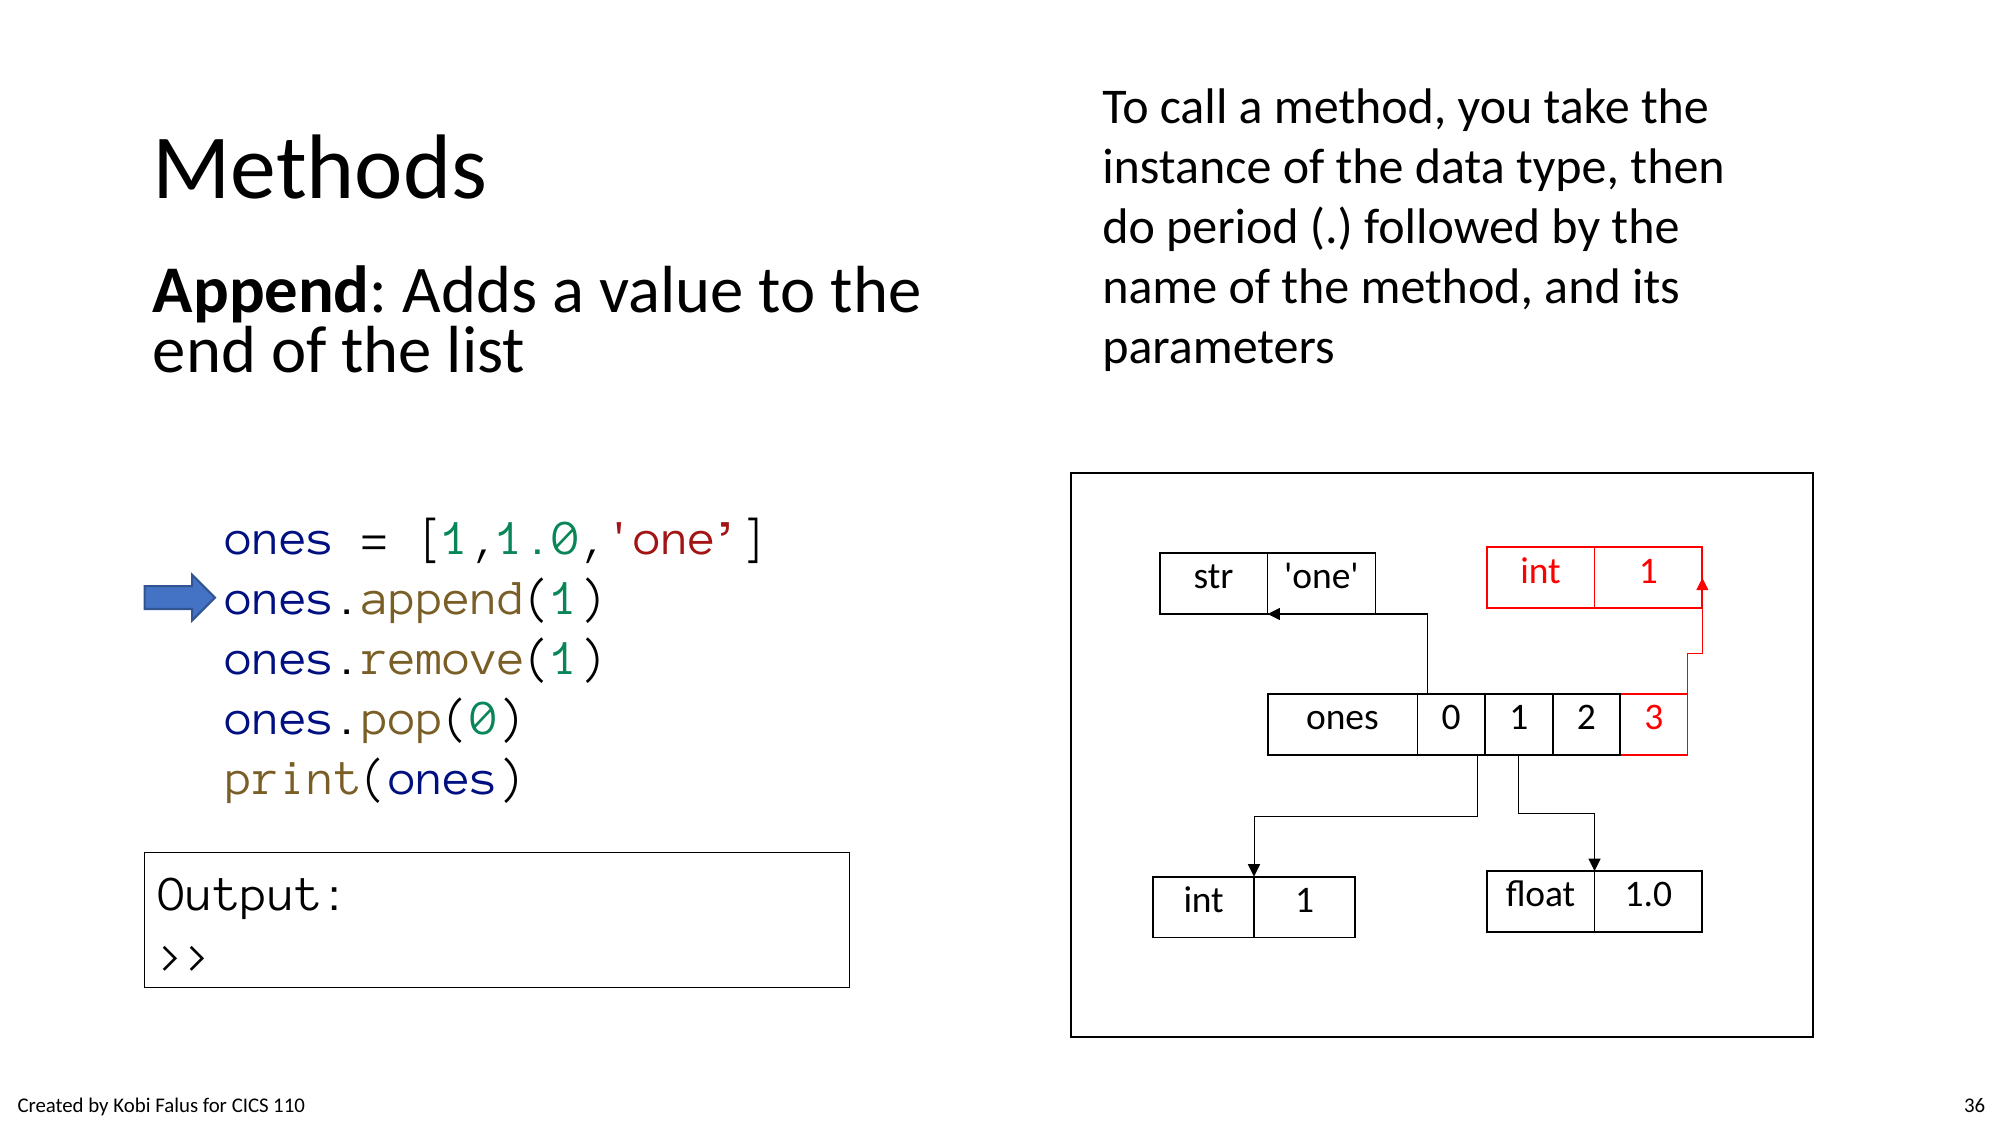

# Methods
To call a method, you take the instance of the data type, then do period (.) followed by the name of the method, and its parameters
Append: Adds a value to the end of the list

ones = [1,1.0,'one’]
ones.append(1)
ones.remove(1)
ones.pop(0)
print(ones)
| int | 1 |
| --- | --- |
| str | 'one' |
| --- | --- |

| ones | 0 | 1 | 2 | 3 |
| --- | --- | --- | --- | --- |

Output:
>>
| float | 1.0 |
| --- | --- |
| int | 1 |
| --- | --- |